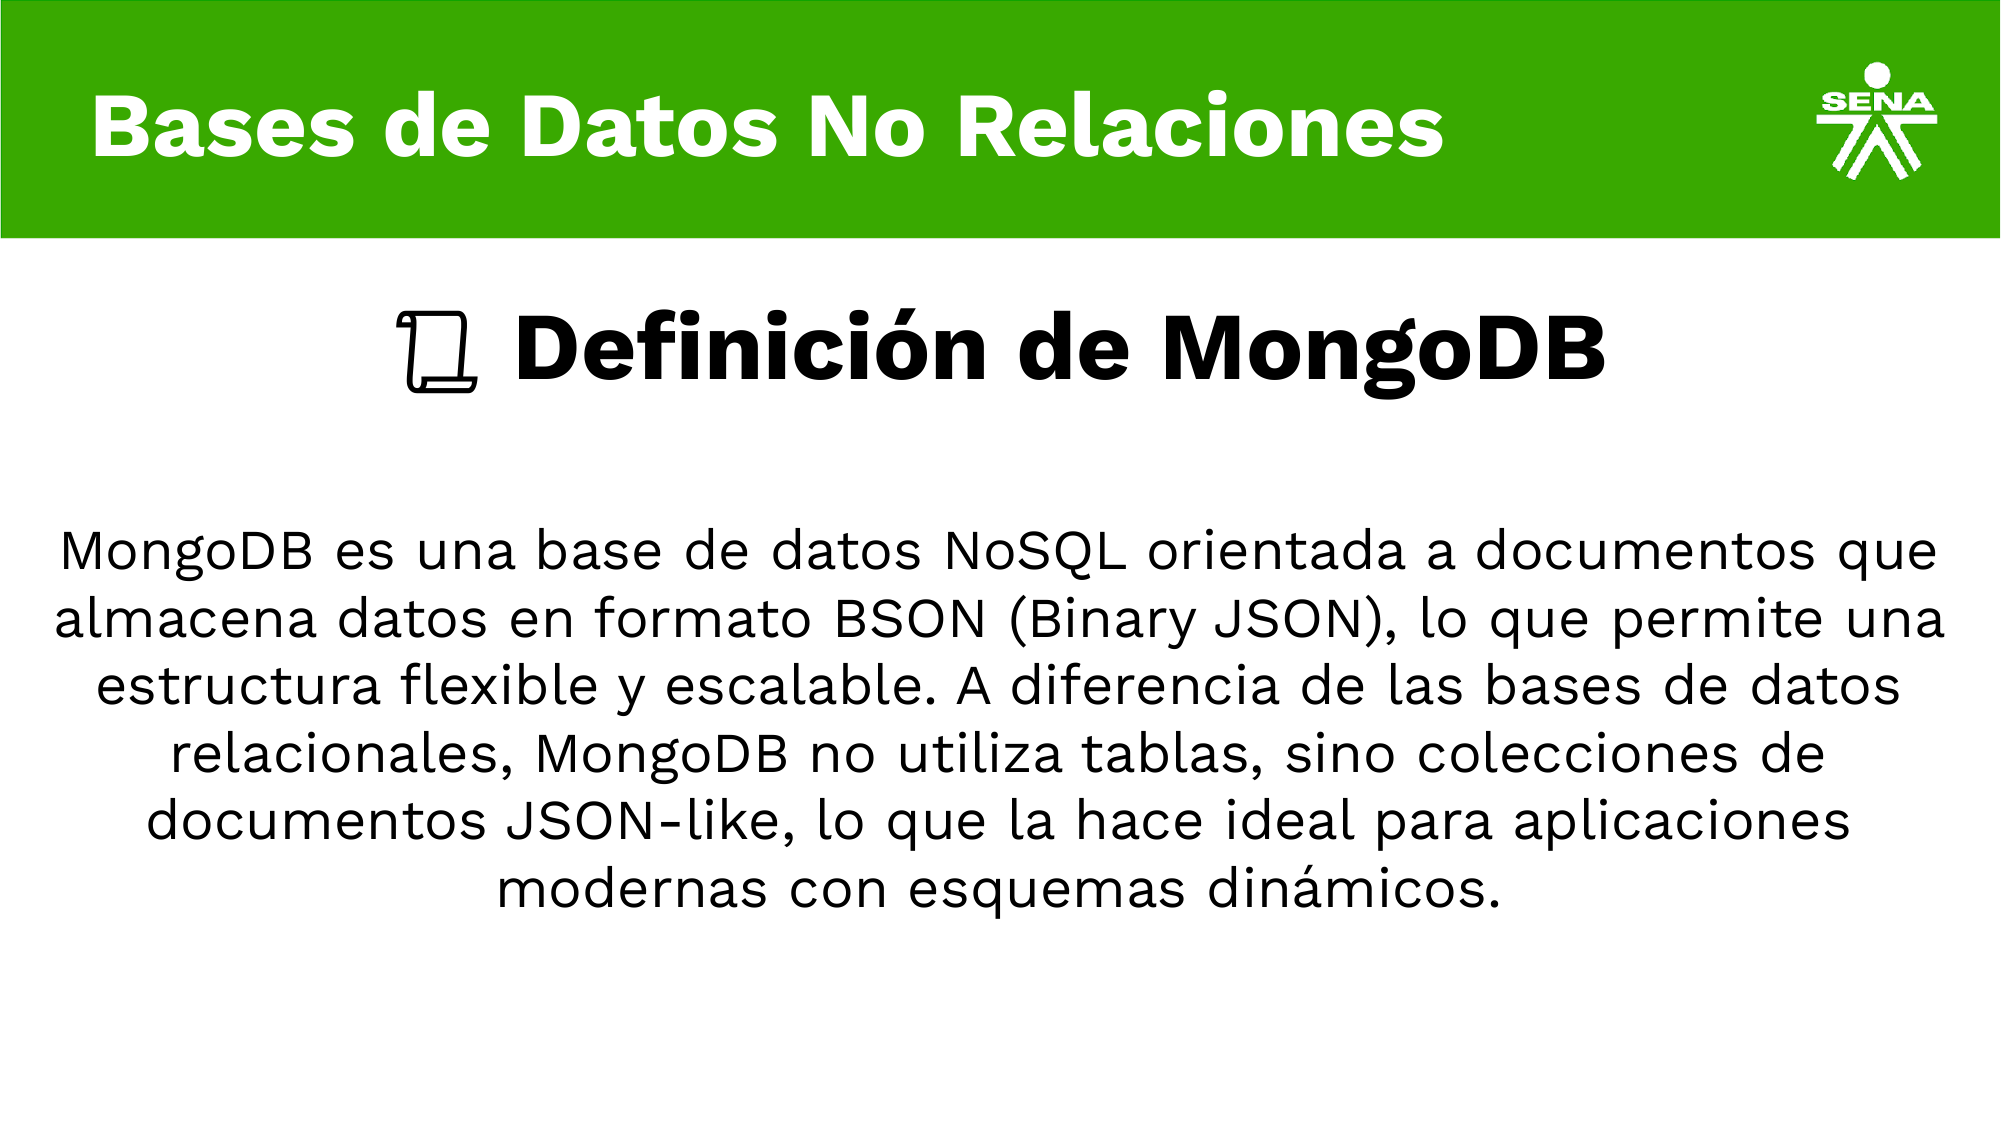

# Bases de Datos No Relaciones
📜 Definición de MongoDB

MongoDB es una base de datos NoSQL orientada a documentos que almacena datos en formato BSON (Binary JSON), lo que permite una estructura flexible y escalable. A diferencia de las bases de datos relacionales, MongoDB no utiliza tablas, sino colecciones de documentos JSON-like, lo que la hace ideal para aplicaciones modernas con esquemas dinámicos.